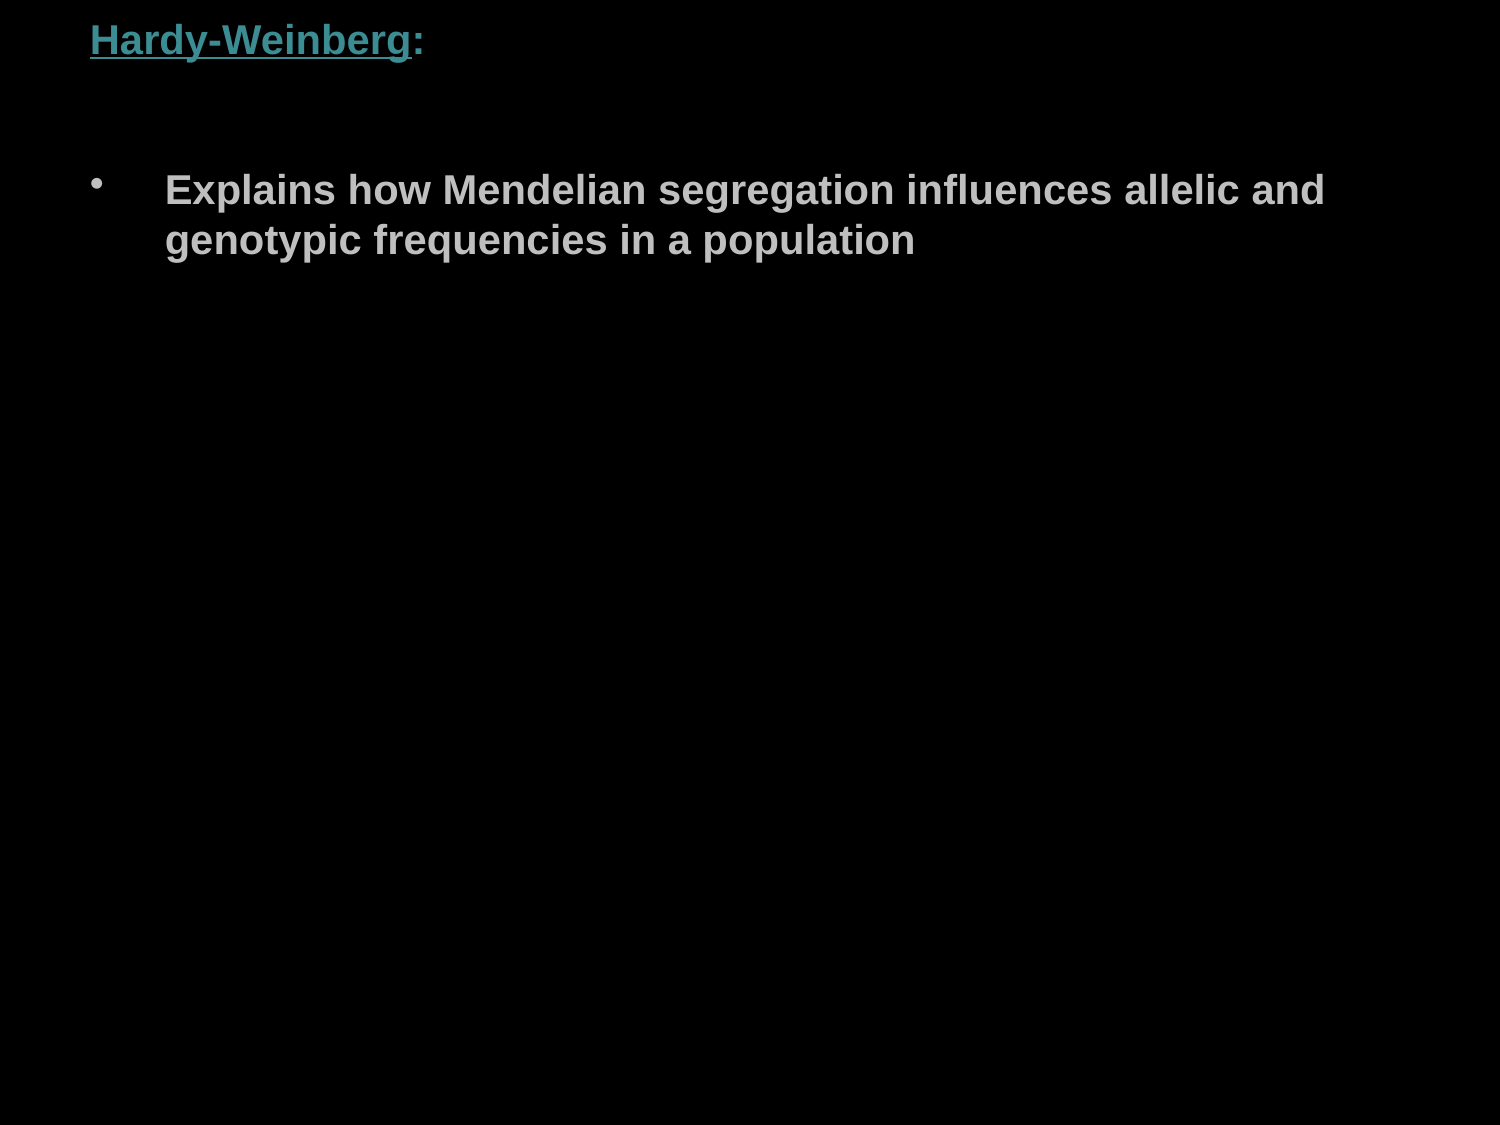

Hardy-Weinberg:

Explains how Mendelian segregation influences allelic and genotypic frequencies in a population